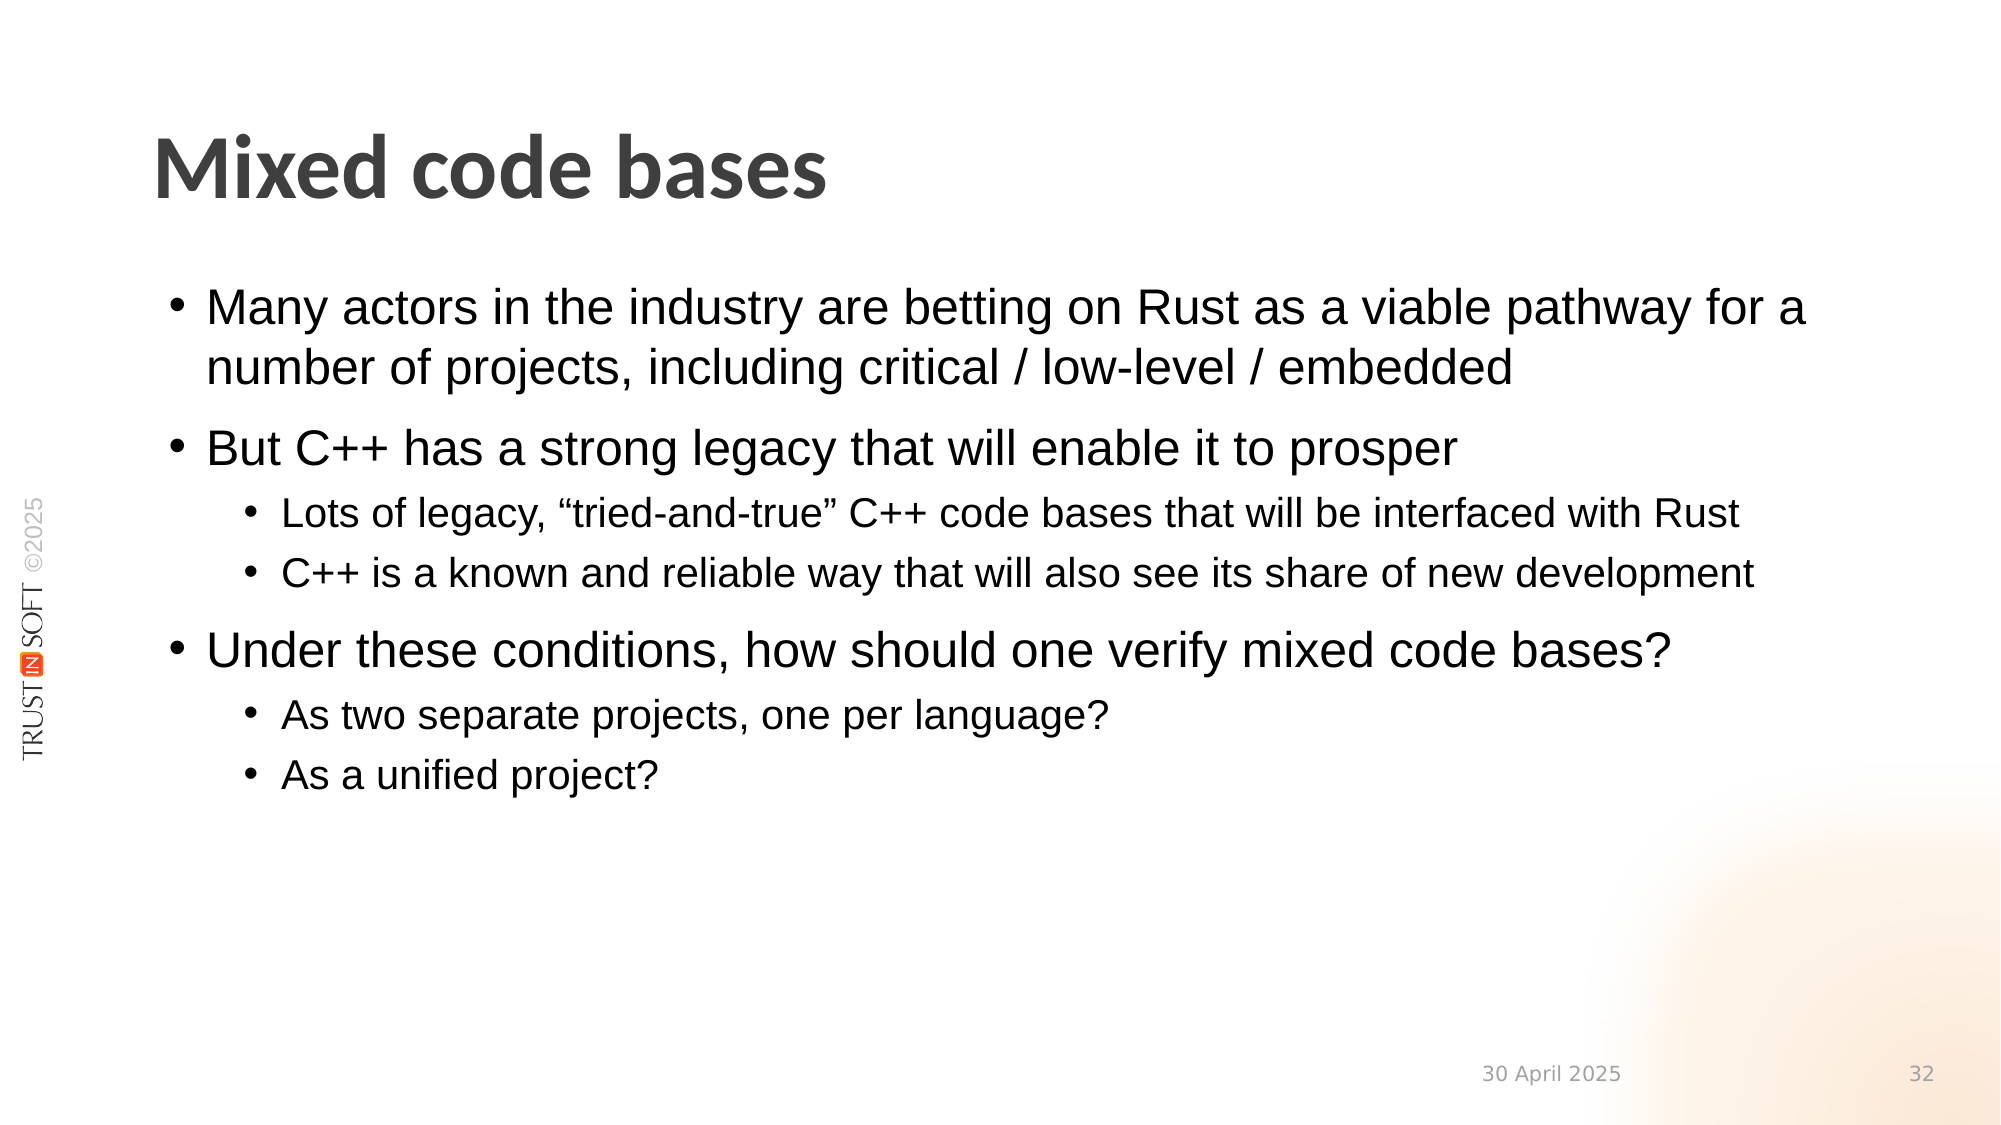

# Mixed code bases
Many actors in the industry are betting on Rust as a viable pathway for a number of projects, including critical / low-level / embedded
But C++ has a strong legacy that will enable it to prosper
Lots of legacy, “tried-and-true” C++ code bases that will be interfaced with Rust
C++ is a known and reliable way that will also see its share of new development
Under these conditions, how should one verify mixed code bases?
As two separate projects, one per language?
As a unified project?
30 April 2025
32